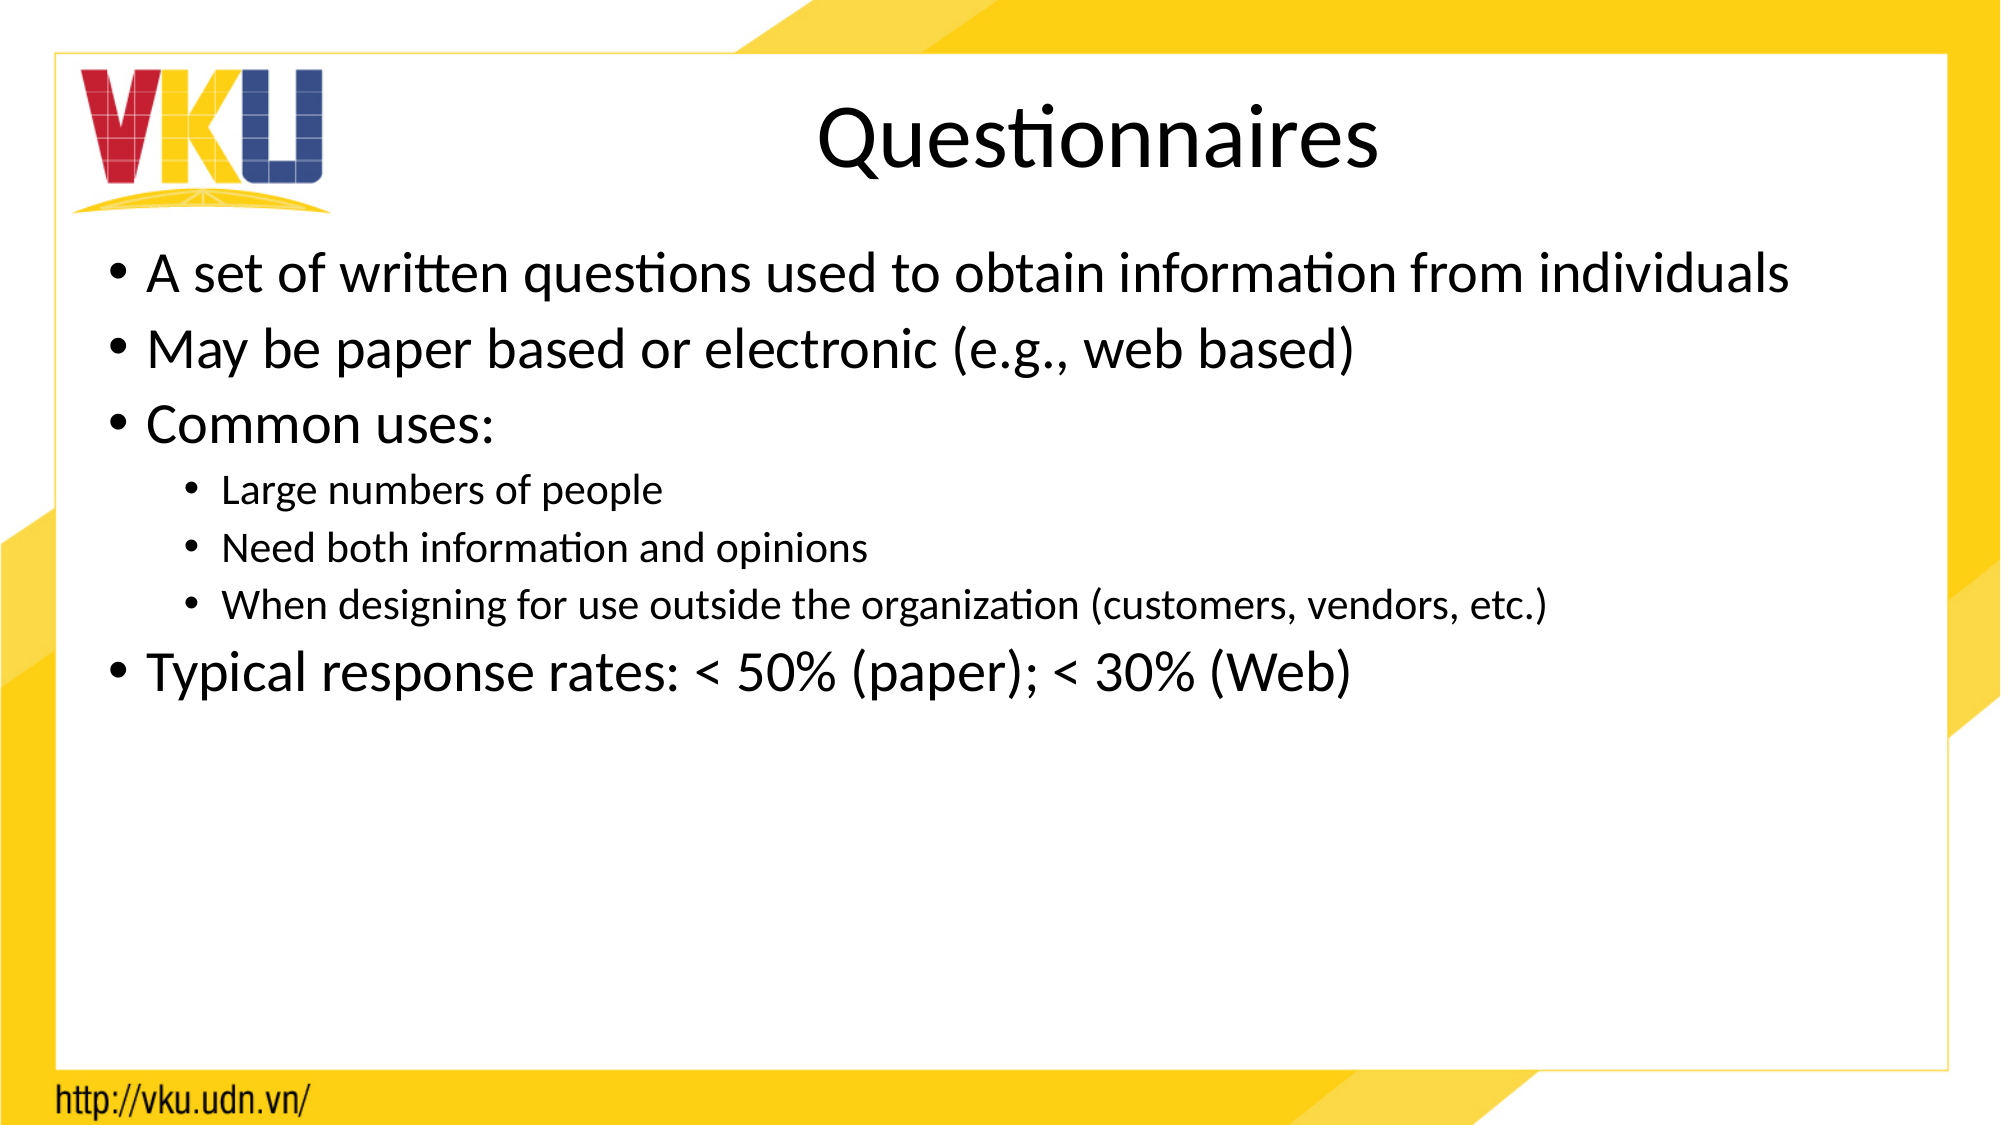

# Questionnaires
A set of written questions used to obtain information from individuals
May be paper based or electronic (e.g., web based)
Common uses:
Large numbers of people
Need both information and opinions
When designing for use outside the organization (customers, vendors, etc.)
Typical response rates: < 50% (paper); < 30% (Web)